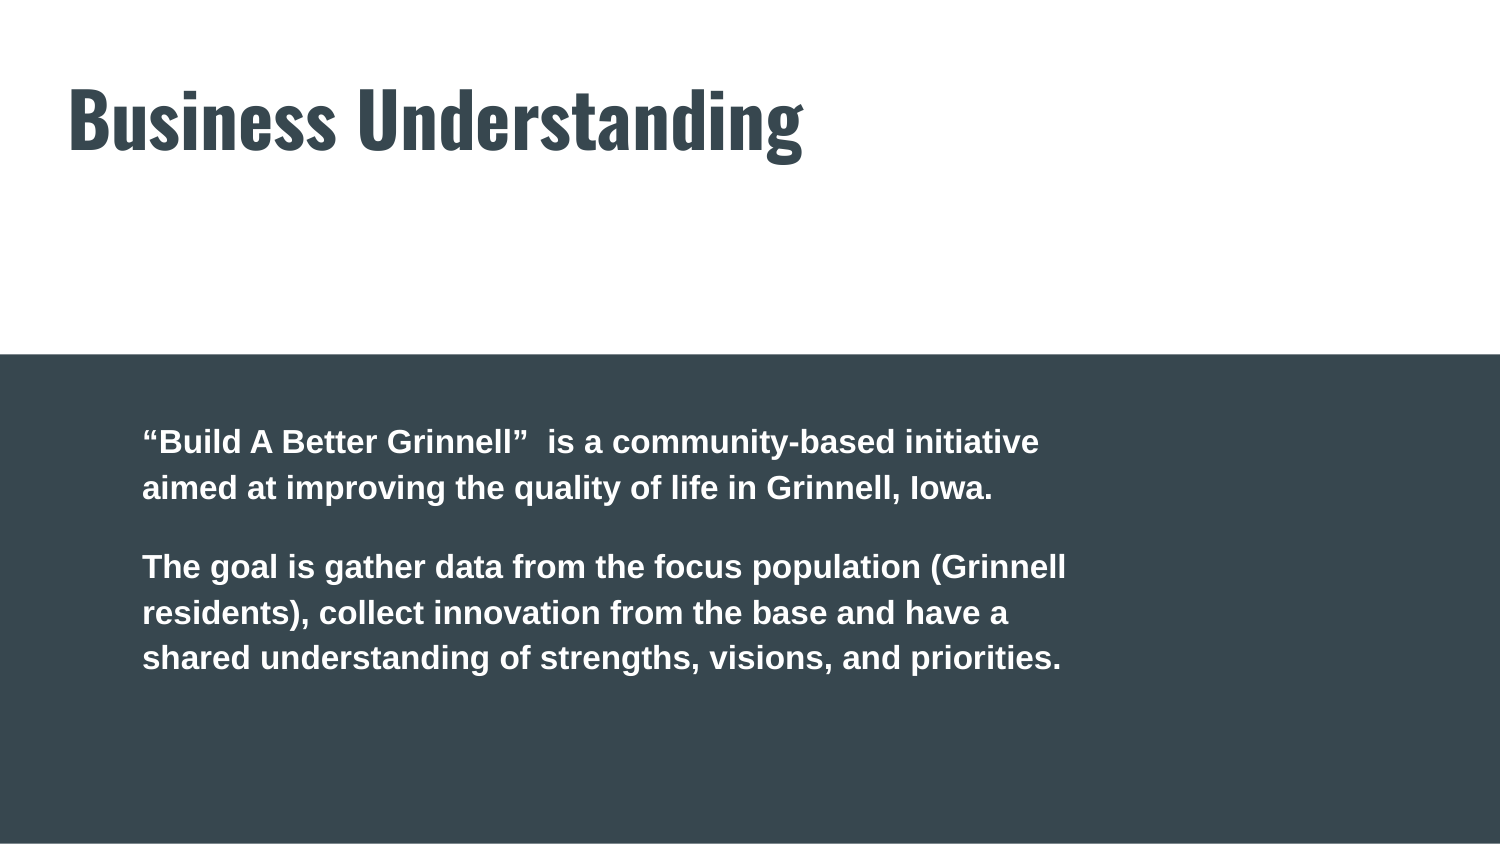

# Business Understanding

“Build A Better Grinnell”  is a community-based initiative aimed at improving the quality of life in Grinnell, Iowa.
The goal is gather data from the focus population (Grinnell residents), collect innovation from the base and have a shared understanding of strengths, visions, and priorities.